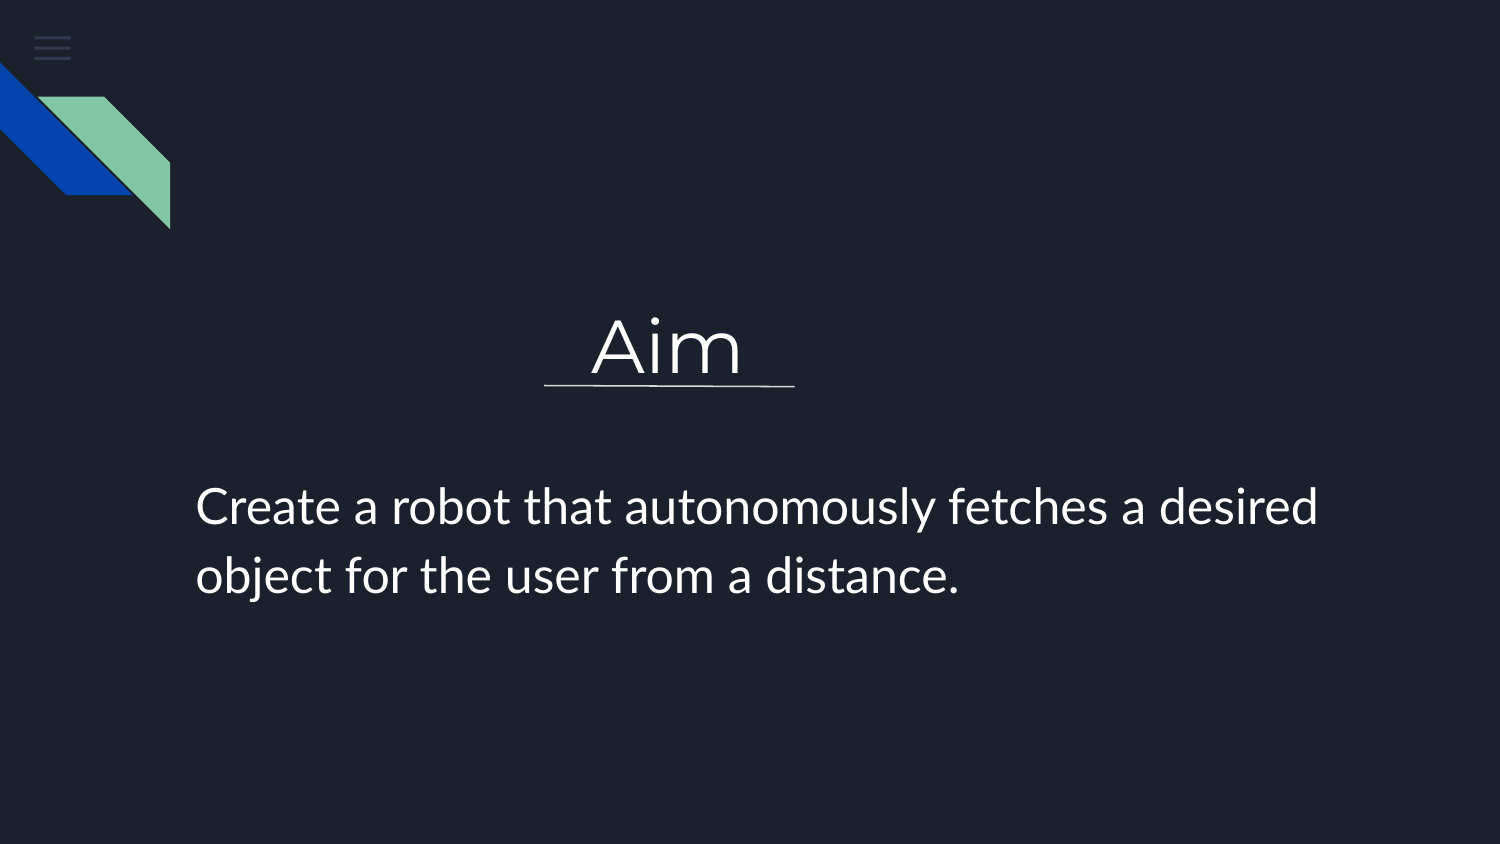

# Aim
Create a robot that autonomously fetches a desired object for the user from a distance.